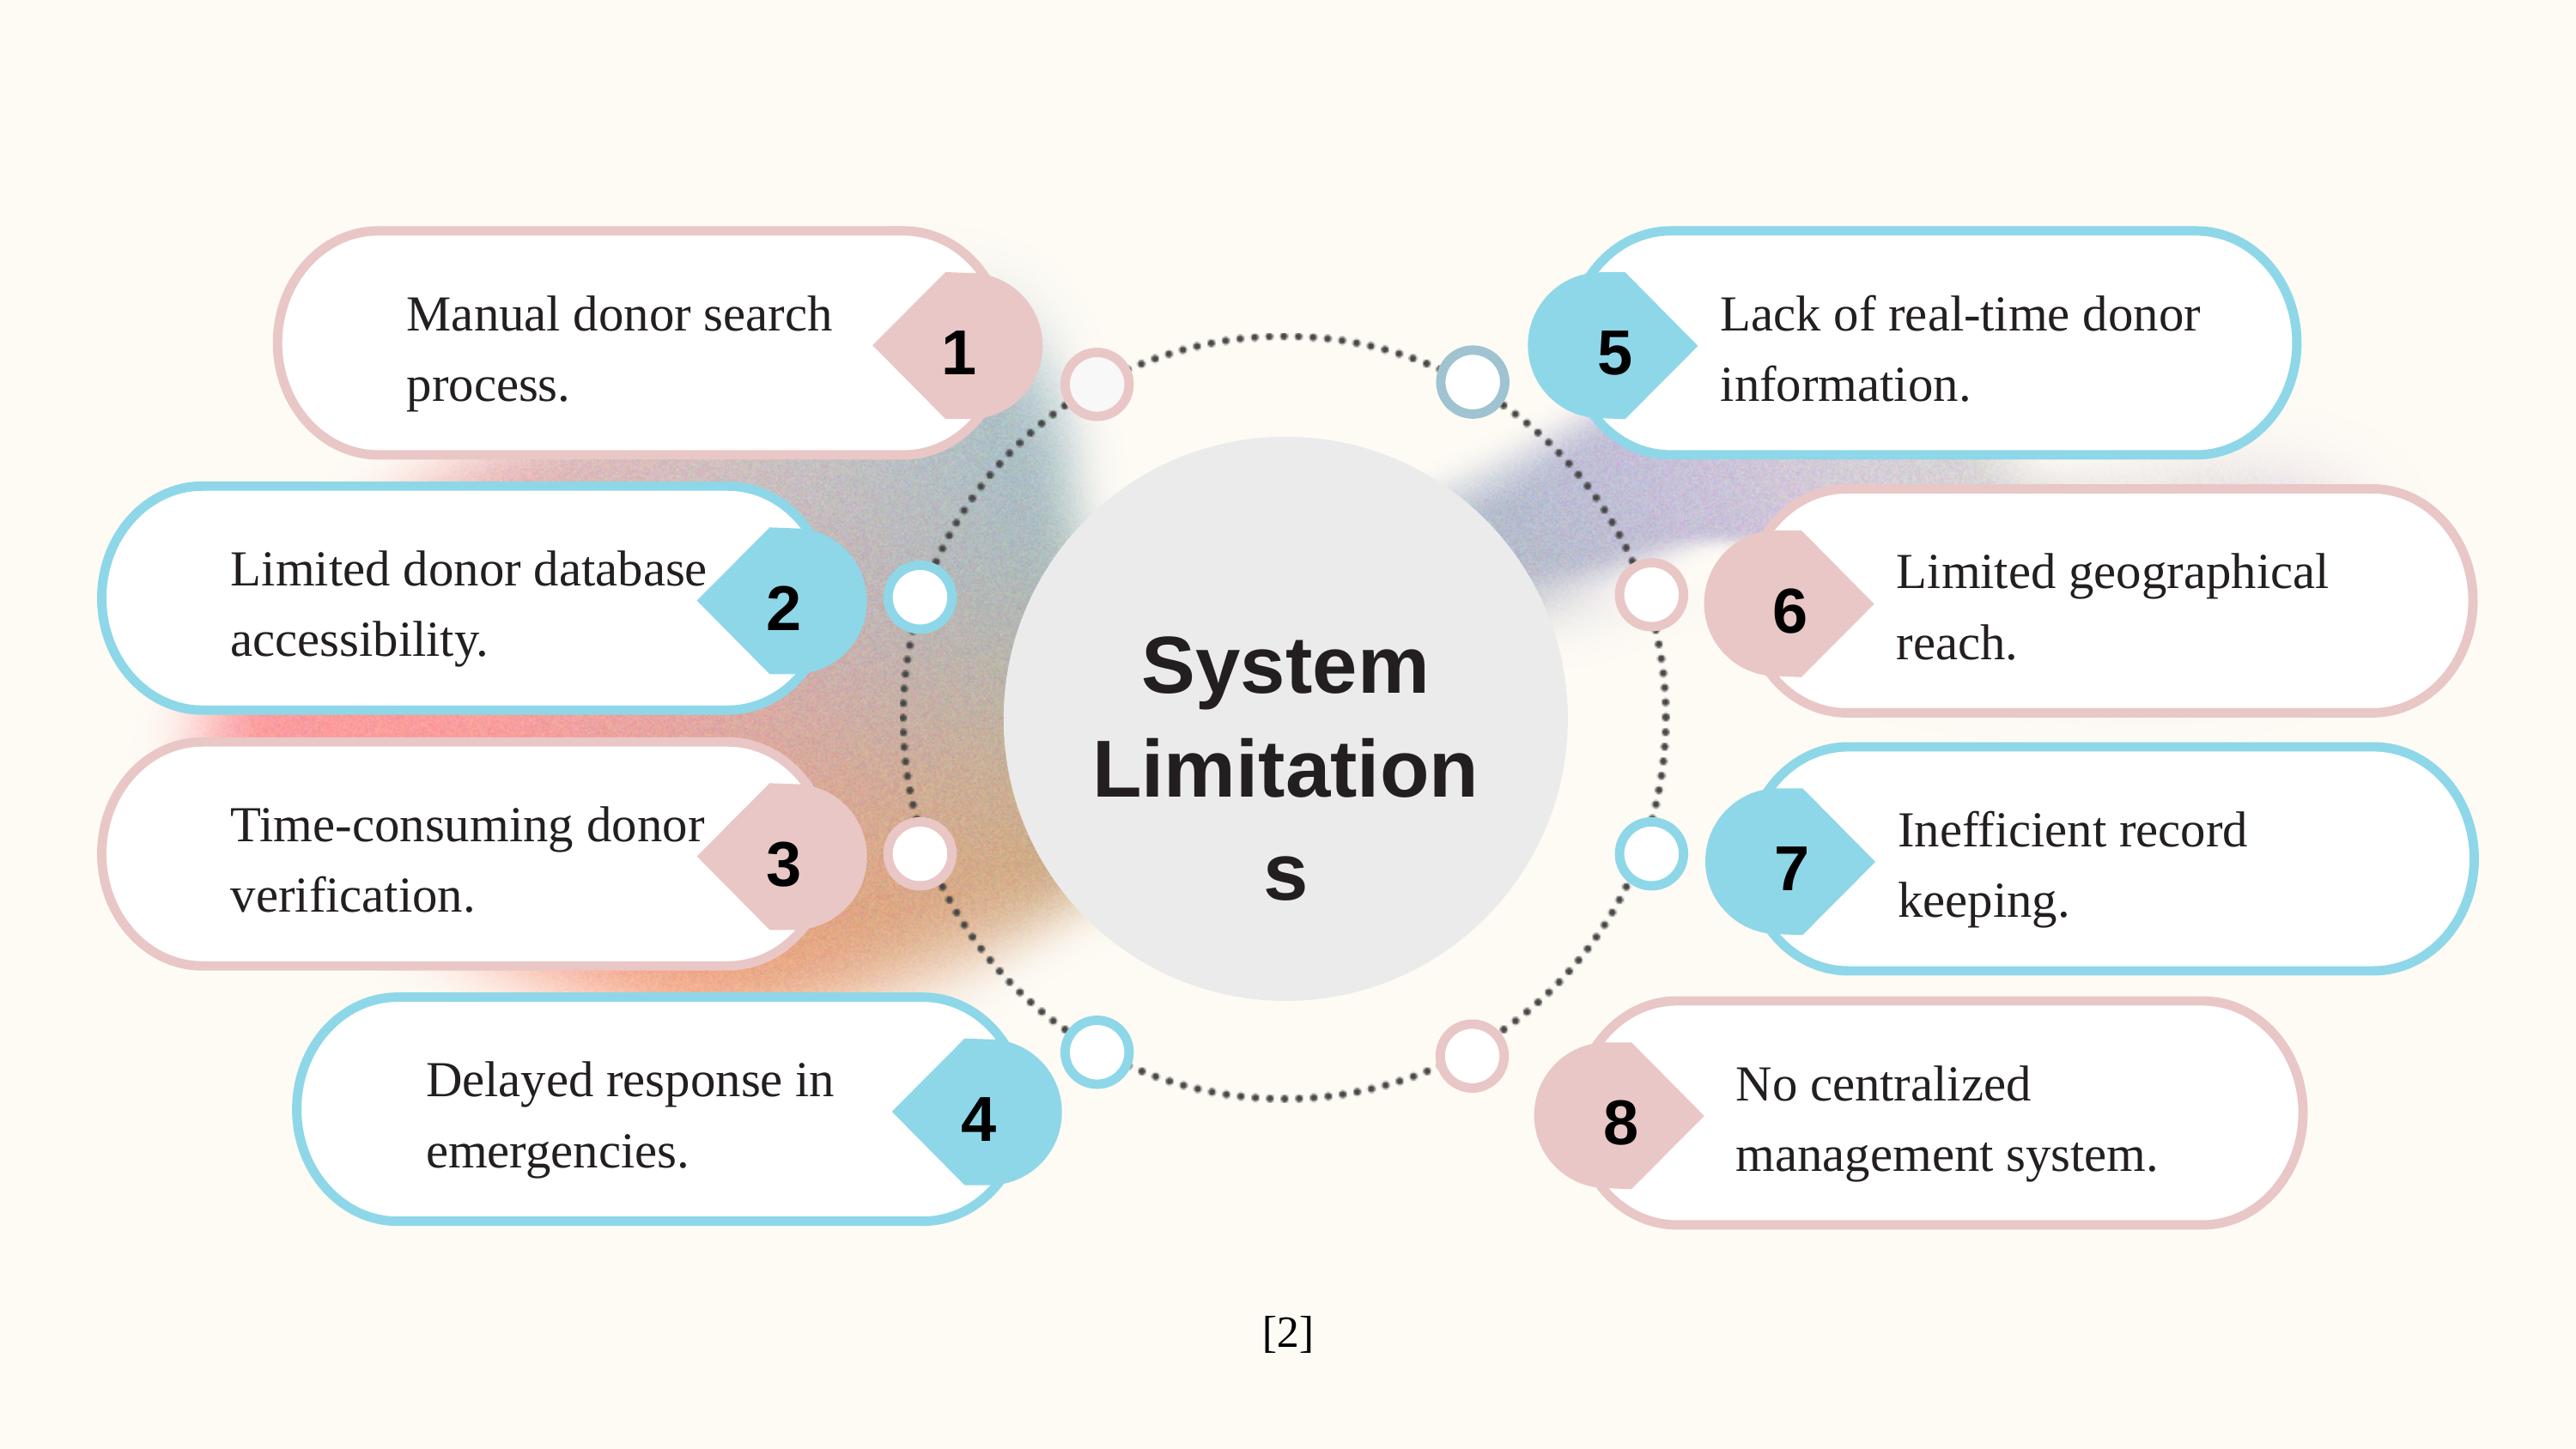

Manual donor search process.
Lack of real-time donor information.

1
5

Limited donor database accessibility.

Limited geographical reach.

2
6

System Limitations

Time-consuming donor verification.

Inefficient record keeping.

3
7

Delayed response in emergencies.

No centralized management system.

4
8
[2]